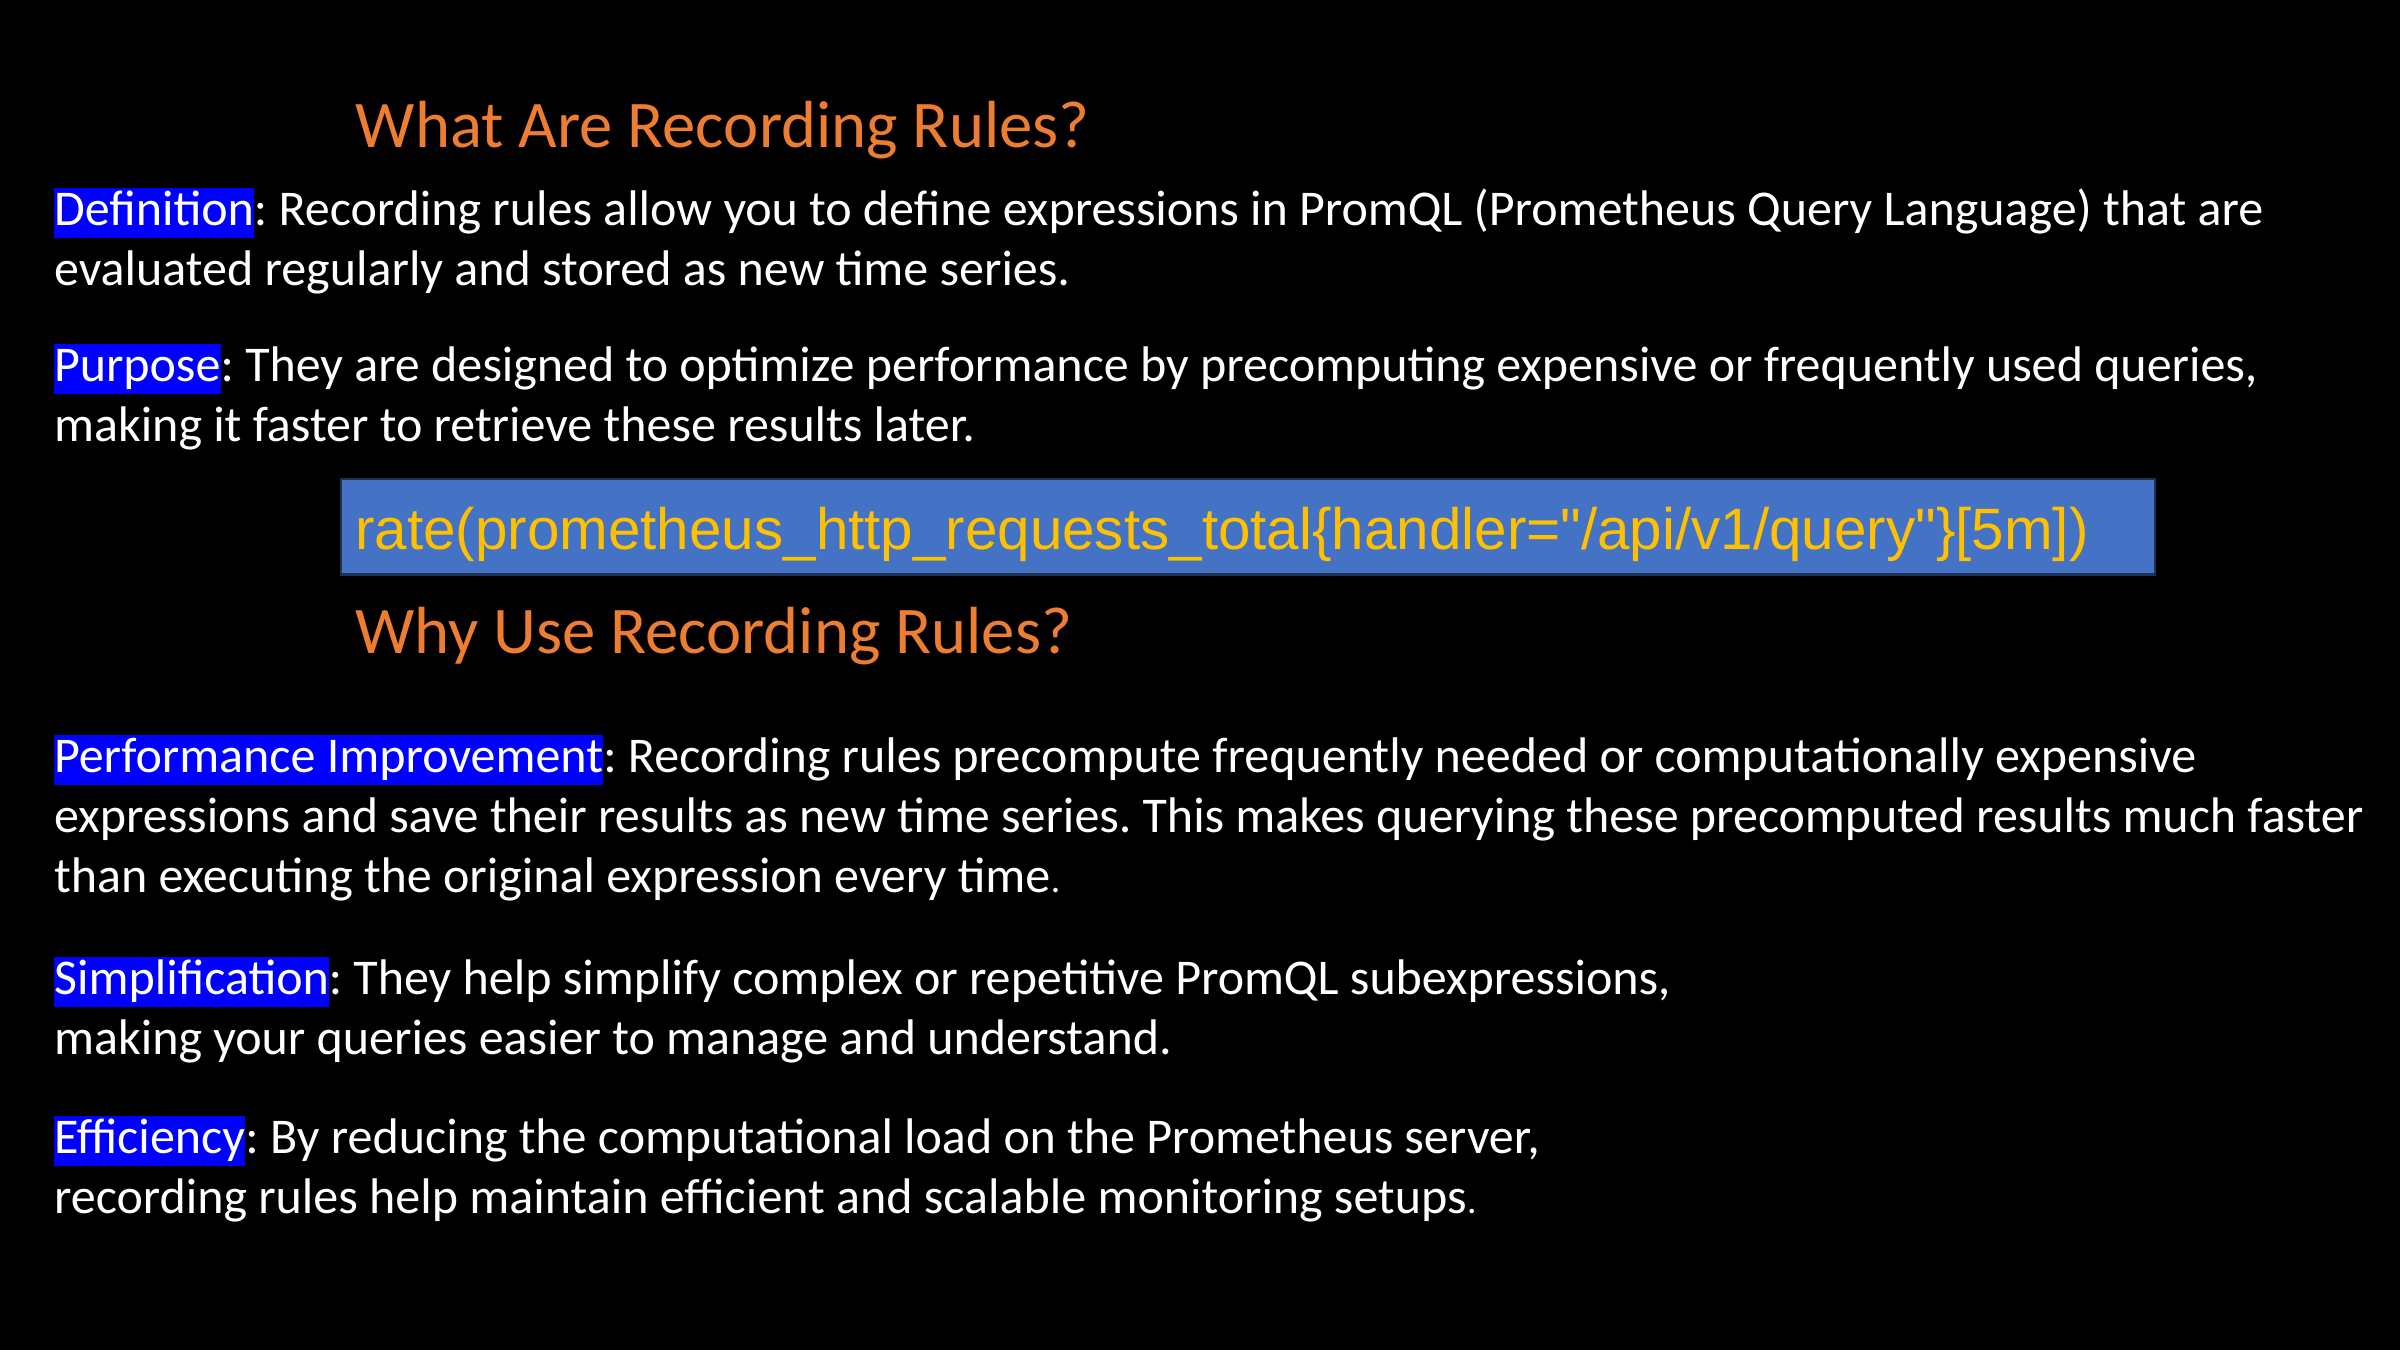

What Are Recording Rules?
Definition: Recording rules allow you to define expressions in PromQL (Prometheus Query Language) that are evaluated regularly and stored as new time series.
Purpose: They are designed to optimize performance by precomputing expensive or frequently used queries, making it faster to retrieve these results later.
rate(prometheus_http_requests_total{handler="/api/v1/query"}[5m])
Why Use Recording Rules?
Performance Improvement: Recording rules precompute frequently needed or computationally expensive expressions and save their results as new time series. This makes querying these precomputed results much faster than executing the original expression every time.
Simplification: They help simplify complex or repetitive PromQL subexpressions,
making your queries easier to manage and understand.
Efficiency: By reducing the computational load on the Prometheus server,
recording rules help maintain efficient and scalable monitoring setups.